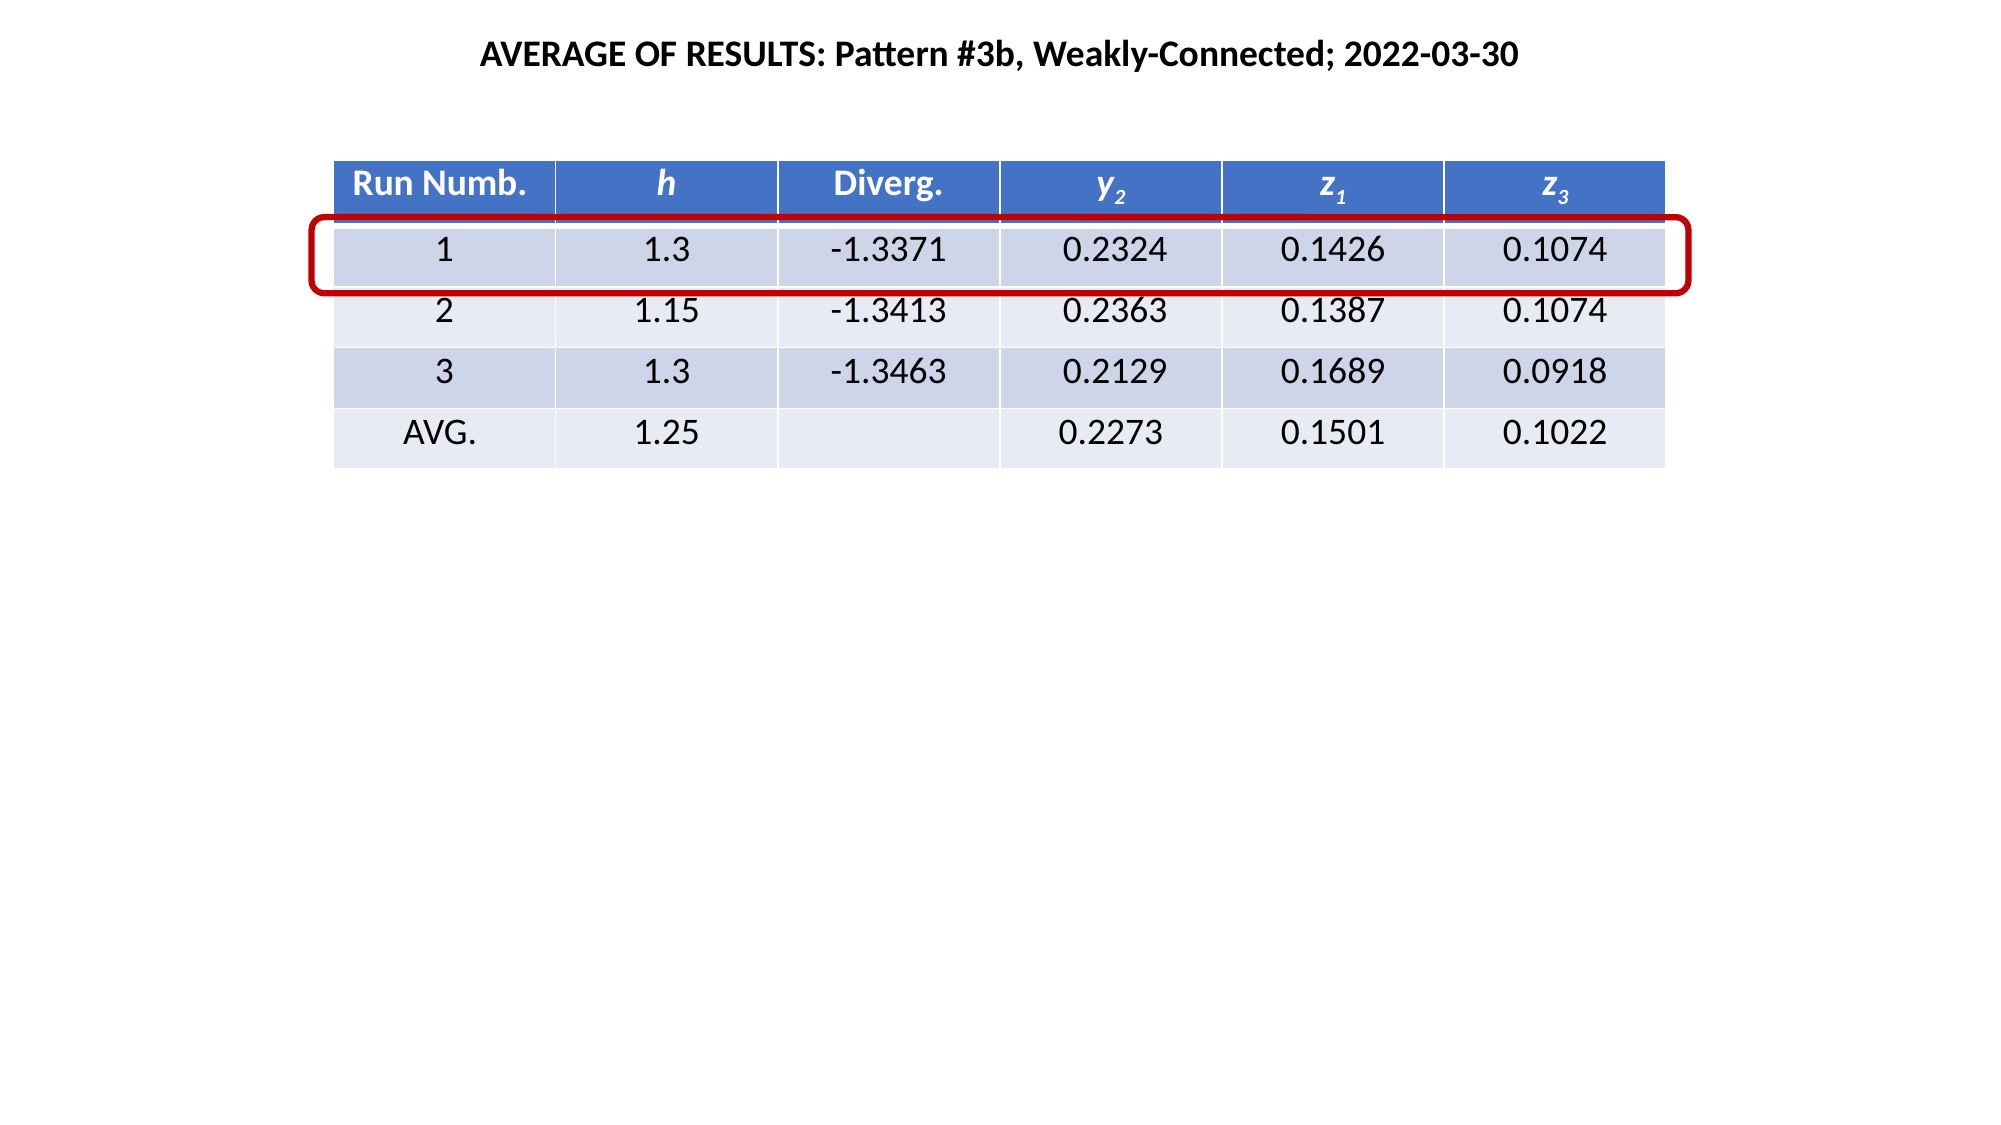

AVERAGE OF RESULTS: Pattern #3b, Weakly-Connected; 2022-03-30
| Run Numb. | h | Diverg. | y2 | z1 | z3 |
| --- | --- | --- | --- | --- | --- |
| 1 | 1.3 | -1.3371 | 0.2324 | 0.1426 | 0.1074 |
| 2 | 1.15 | -1.3413 | 0.2363 | 0.1387 | 0.1074 |
| 3 | 1.3 | -1.3463 | 0.2129 | 0.1689 | 0.0918 |
| AVG. | 1.25 |  | 0.2273 | 0.1501 | 0.1022 |